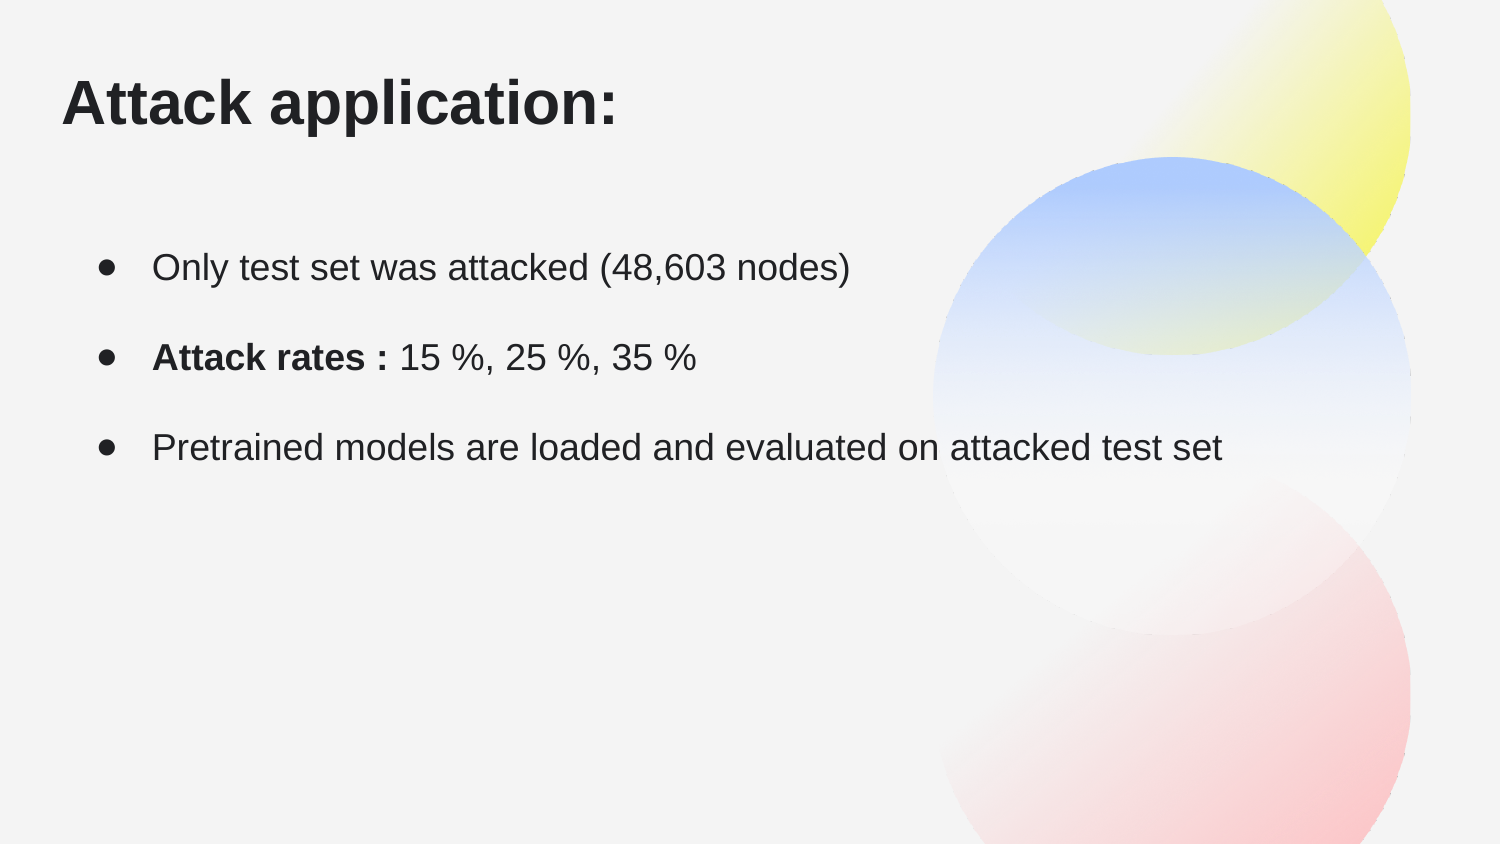

Attack application:

Only test set was attacked (48,603 nodes)

Attack rates : 15 %, 25 %, 35 %

Pretrained models are loaded and evaluated on attacked test set